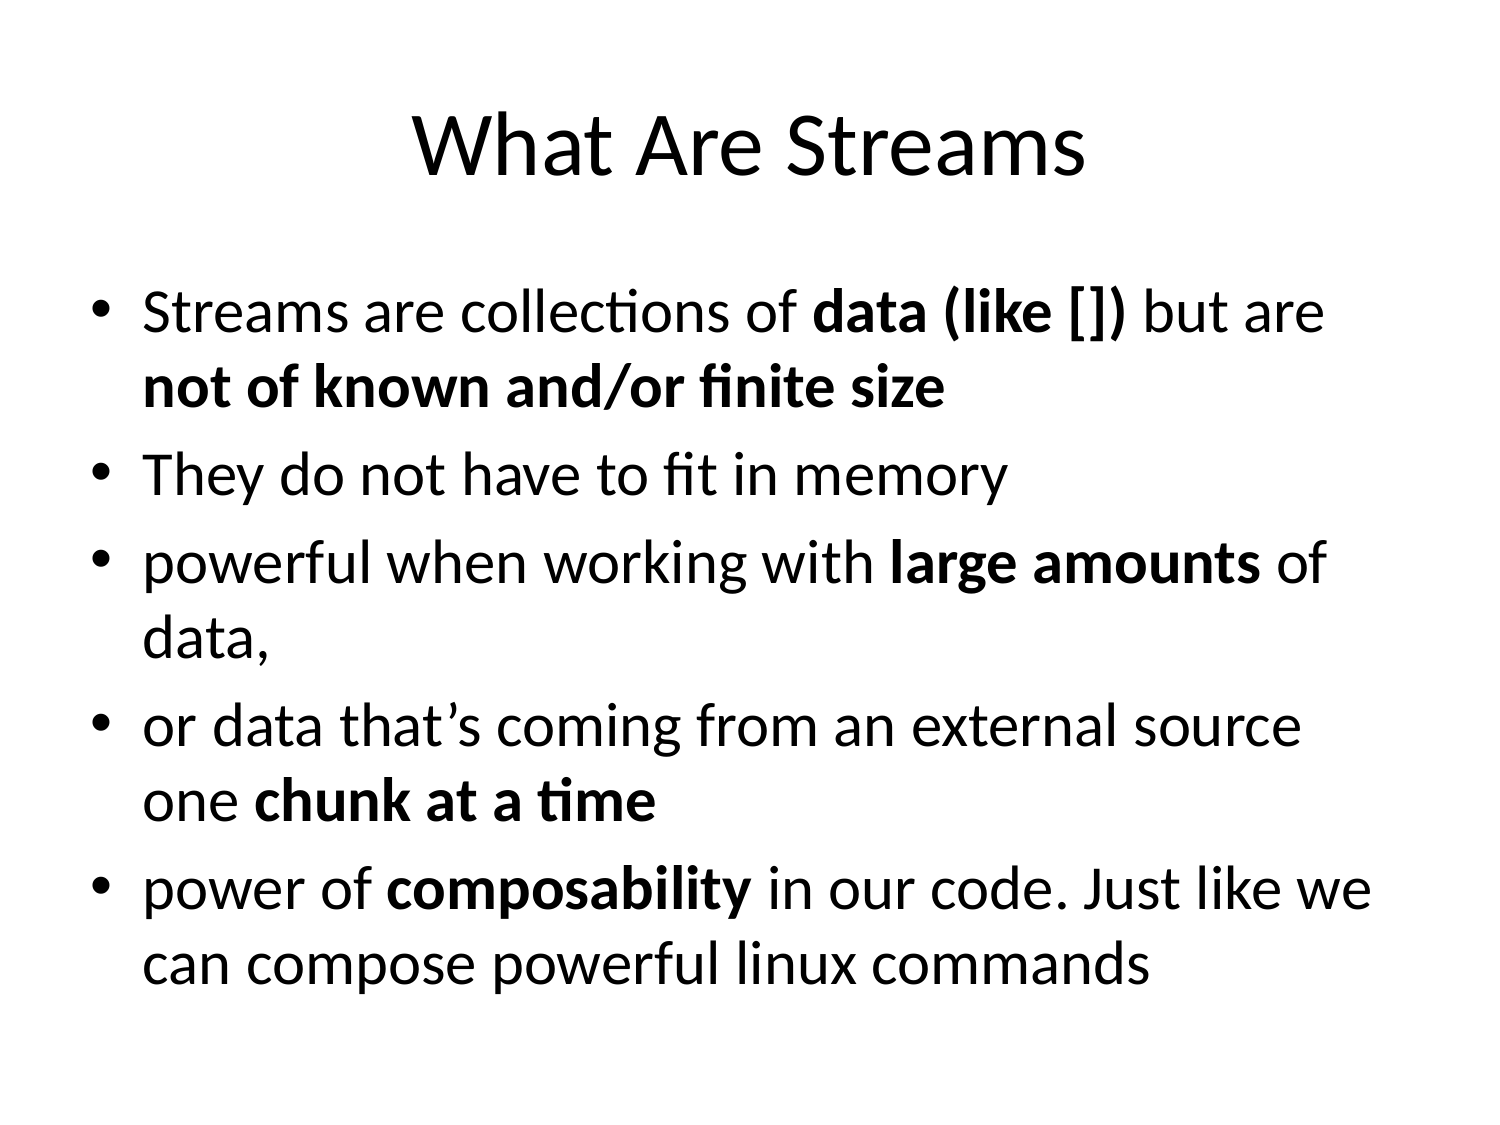

# What Are Streams
Streams are collections of data (like []) but are not of known and/or finite size
They do not have to fit in memory
powerful when working with large amounts of data,
or data that’s coming from an external source one chunk at a time
power of composability in our code. Just like we can compose powerful linux commands